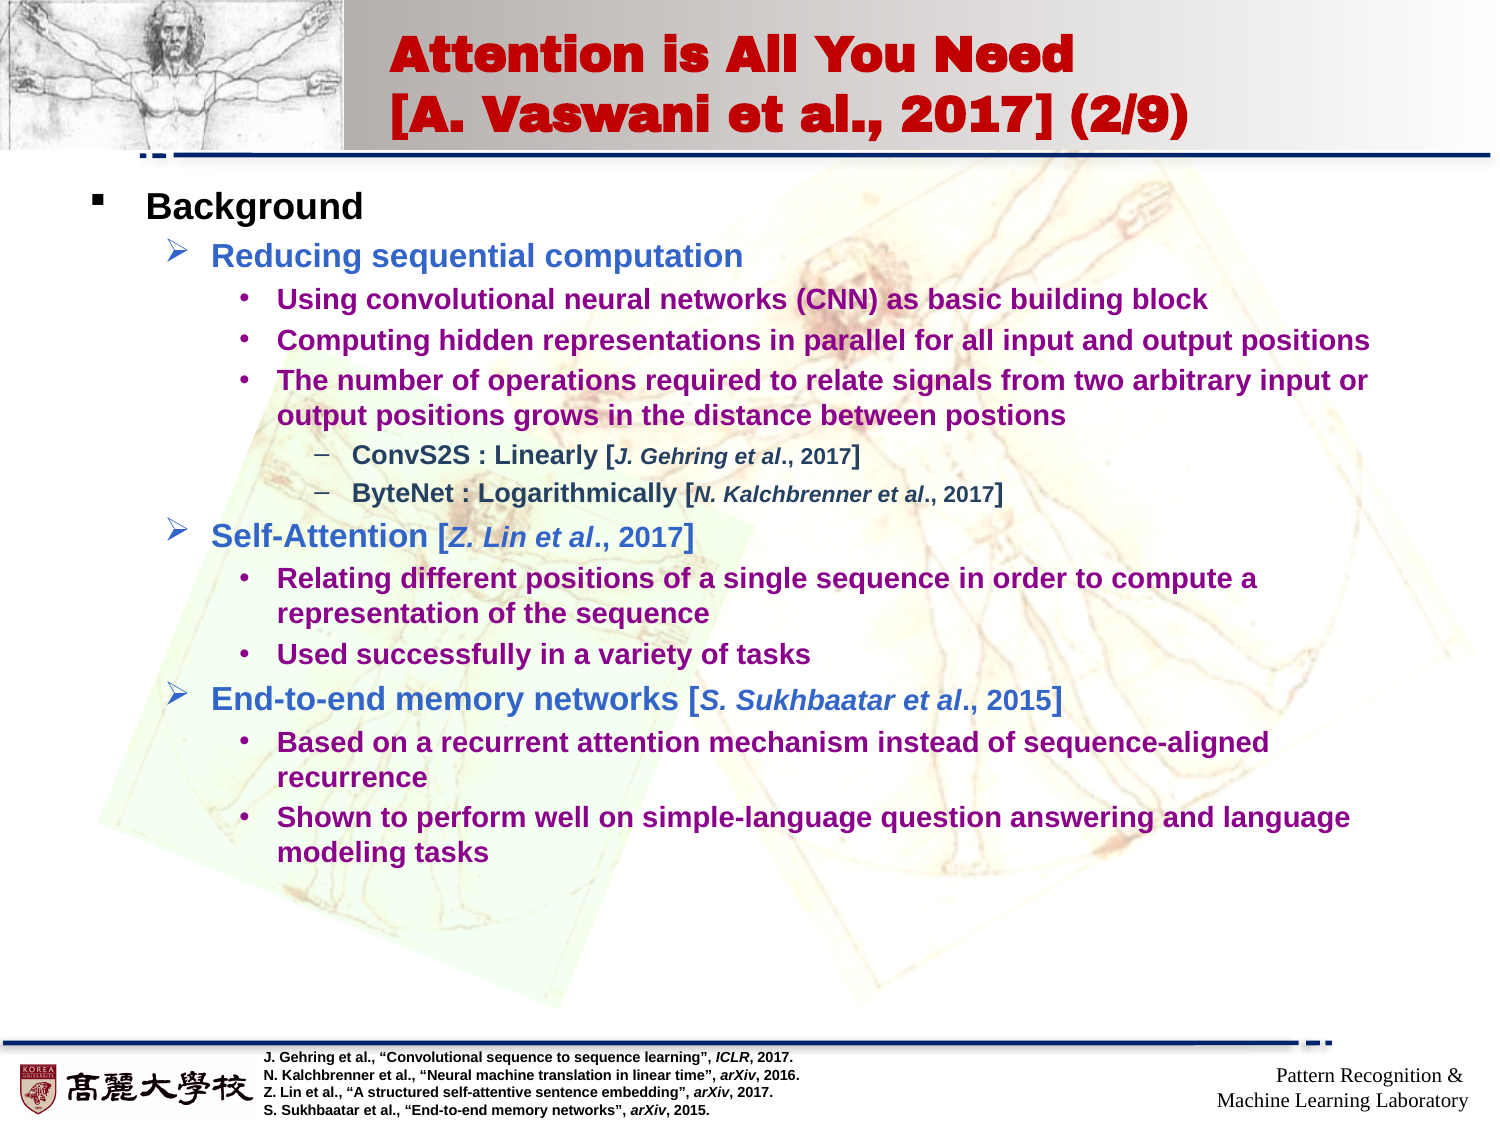

# Attention is All You Need [A. Vaswani et al., 2017] (2/9)
Background
Reducing sequential computation
Using convolutional neural networks (CNN) as basic building block
Computing hidden representations in parallel for all input and output positions
The number of operations required to relate signals from two arbitrary input or output positions grows in the distance between postions
ConvS2S : Linearly [J. Gehring et al., 2017]
ByteNet : Logarithmically [N. Kalchbrenner et al., 2017]
Self-Attention [Z. Lin et al., 2017]
Relating different positions of a single sequence in order to compute a representation of the sequence
Used successfully in a variety of tasks
End-to-end memory networks [S. Sukhbaatar et al., 2015]
Based on a recurrent attention mechanism instead of sequence-aligned recurrence
Shown to perform well on simple-language question answering and language modeling tasks
J. Gehring et al., “Convolutional sequence to sequence learning”, ICLR, 2017.
N. Kalchbrenner et al., “Neural machine translation in linear time”, arXiv, 2016.
Z. Lin et al., “A structured self-attentive sentence embedding”, arXiv, 2017.
S. Sukhbaatar et al., “End-to-end memory networks”, arXiv, 2015.